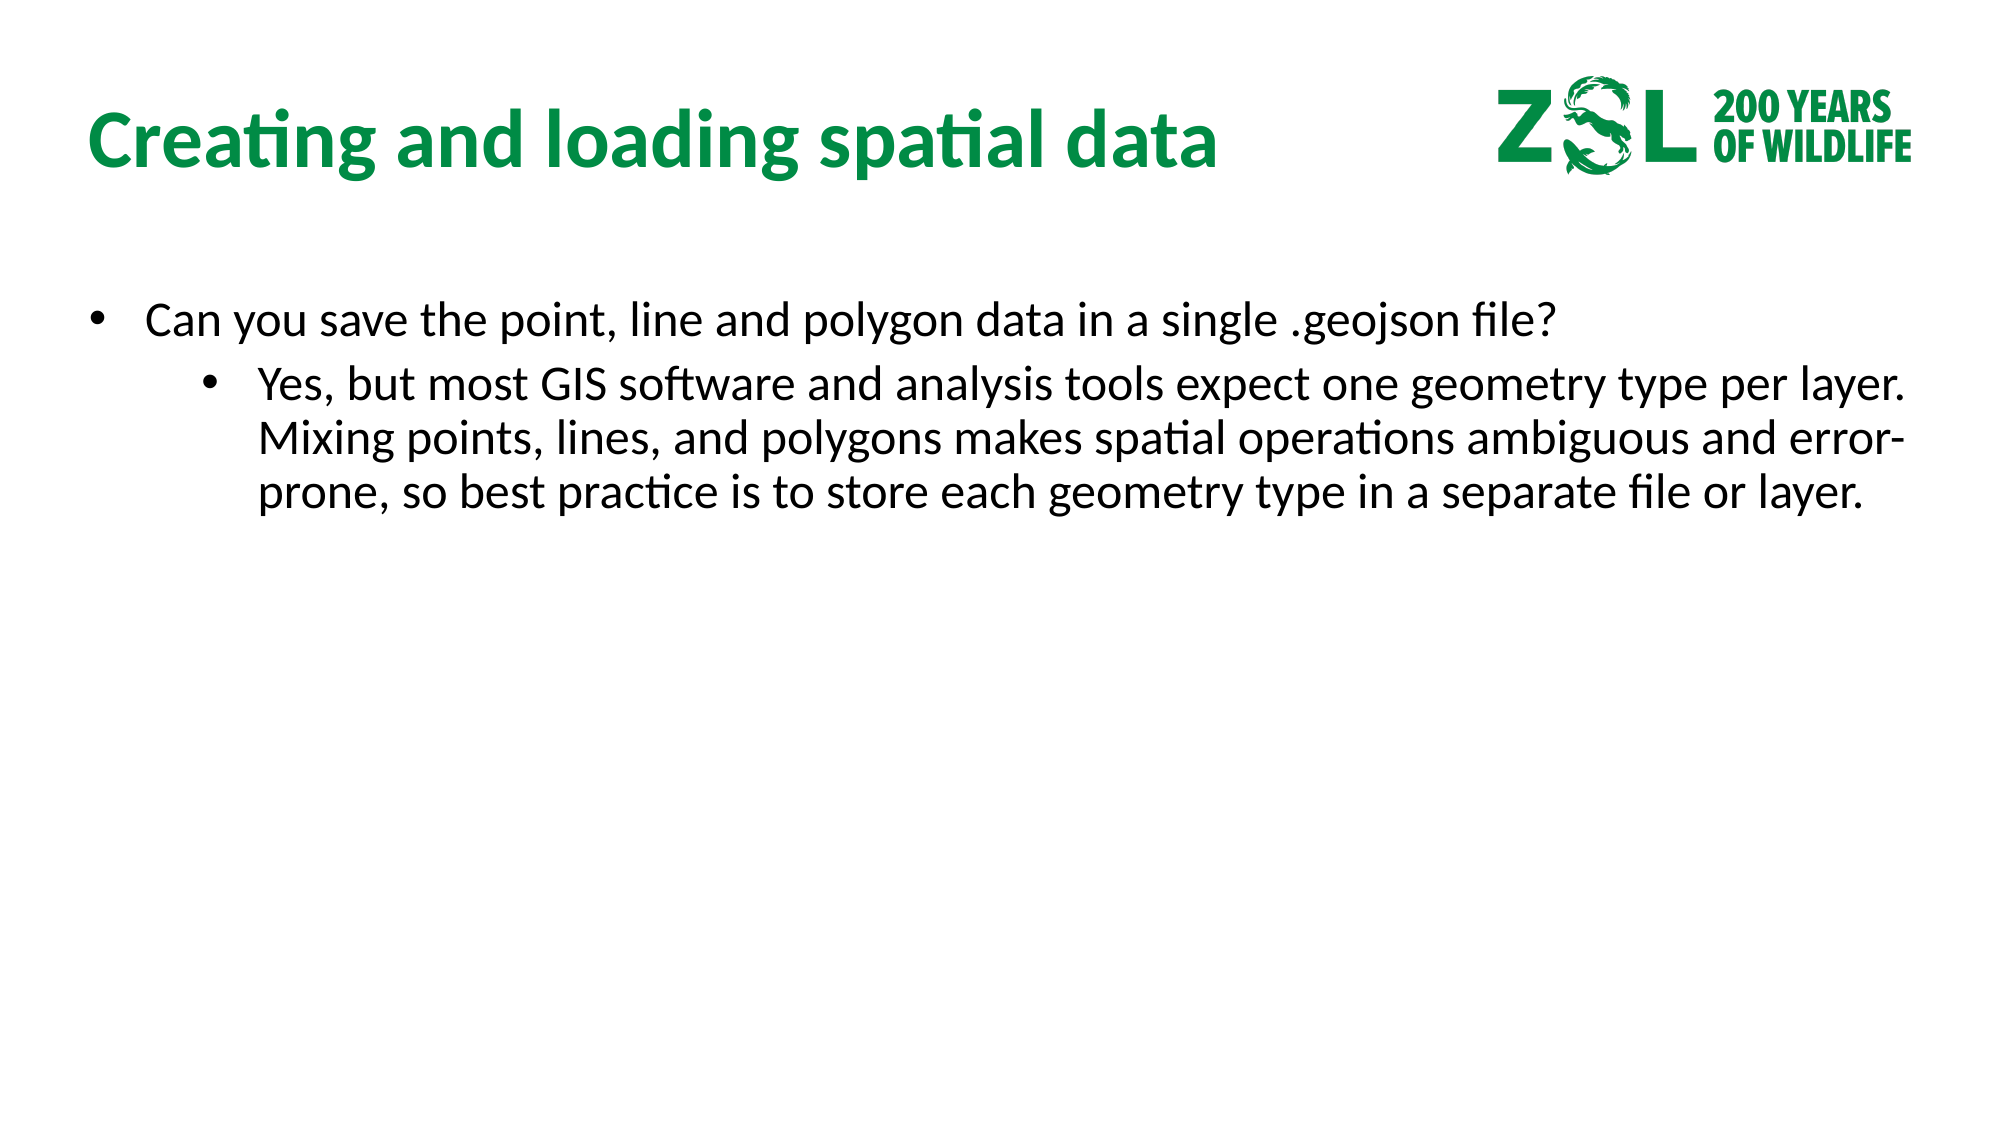

# Creating and loading spatial data
Can you save the point, line and polygon data in a single .geojson file?
Yes, but most GIS software and analysis tools expect one geometry type per layer. Mixing points, lines, and polygons makes spatial operations ambiguous and error-prone, so best practice is to store each geometry type in a separate file or layer.